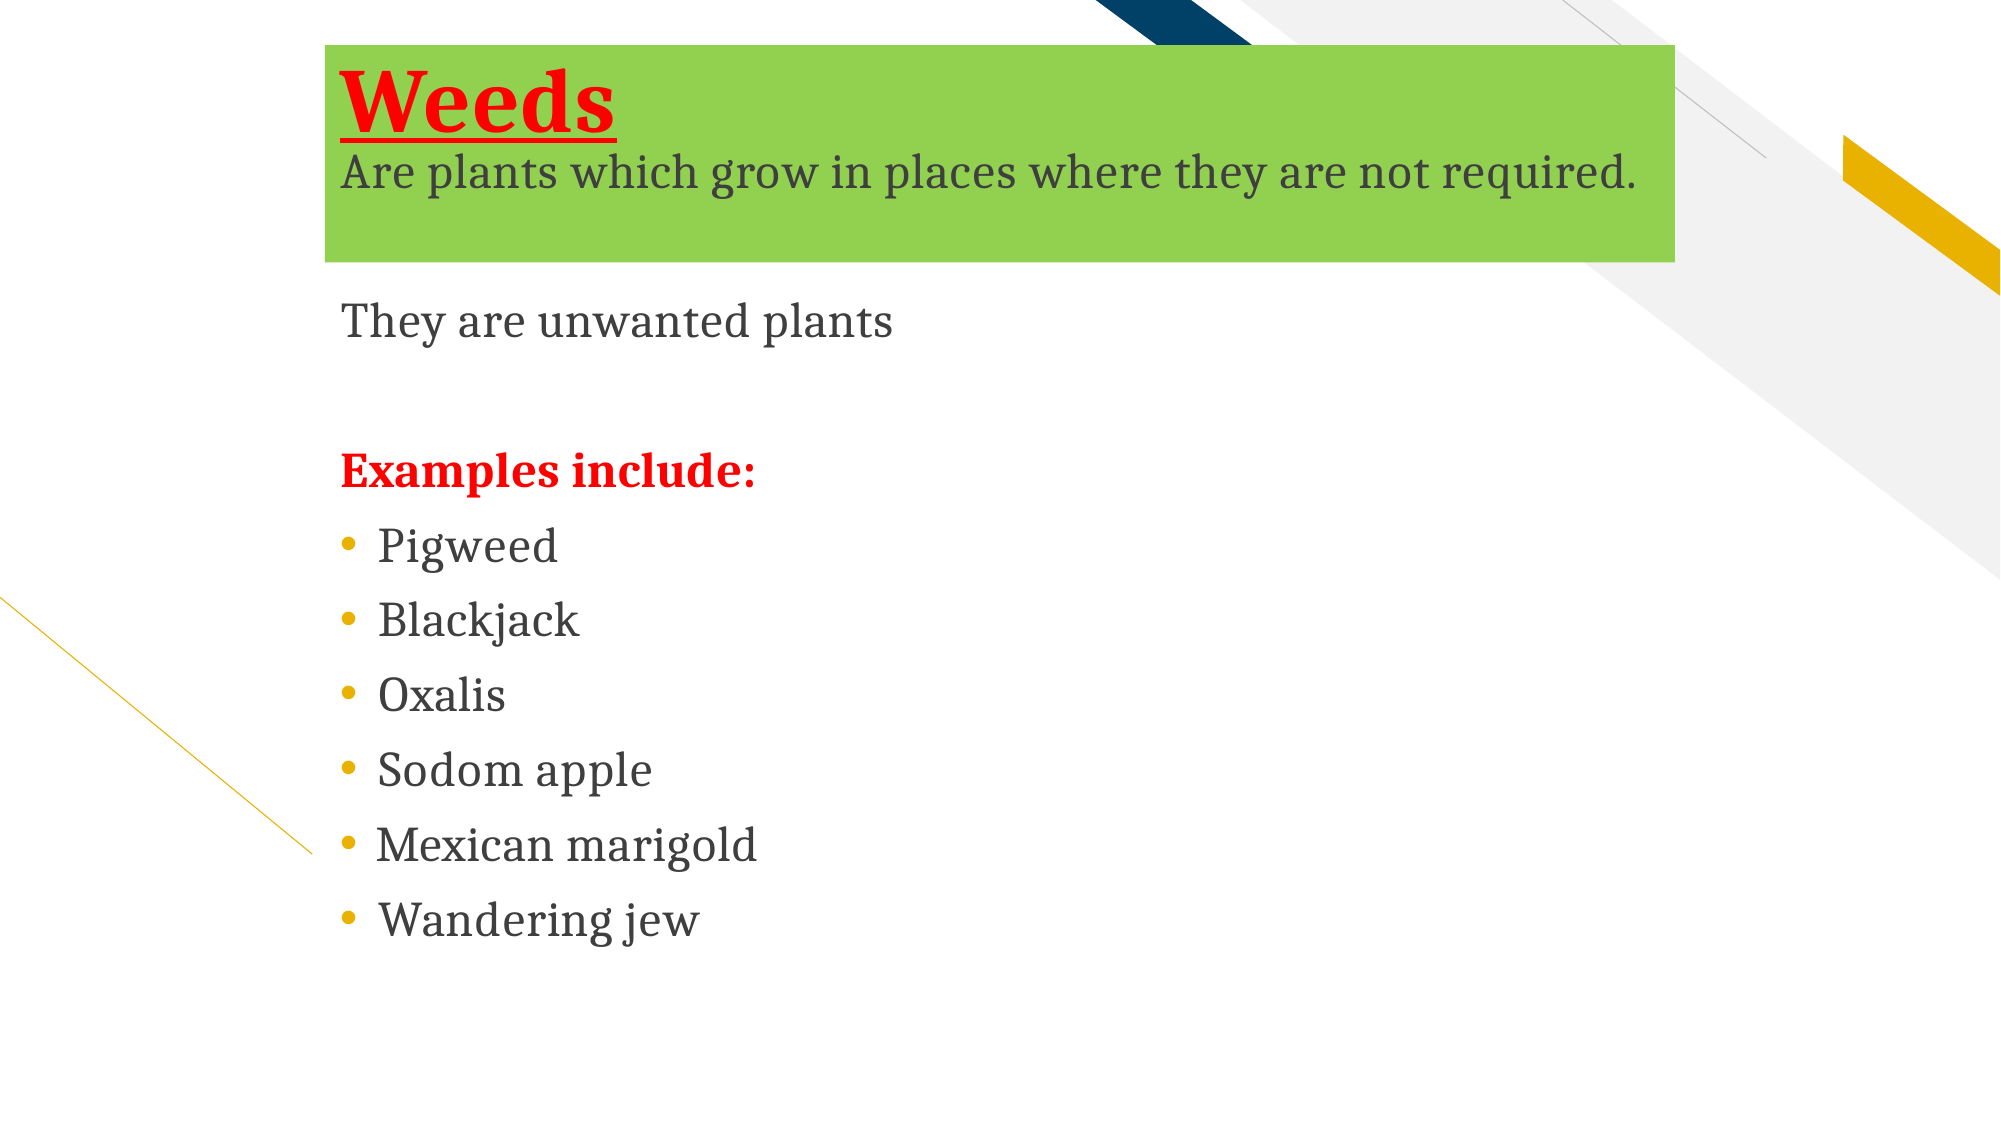

# Weeds
Are plants which grow in places where they are not required.

They are unwanted plants

Examples include:
Pigweed
Blackjack
Oxalis
Sodom apple
Mexican marigold
Wandering jew